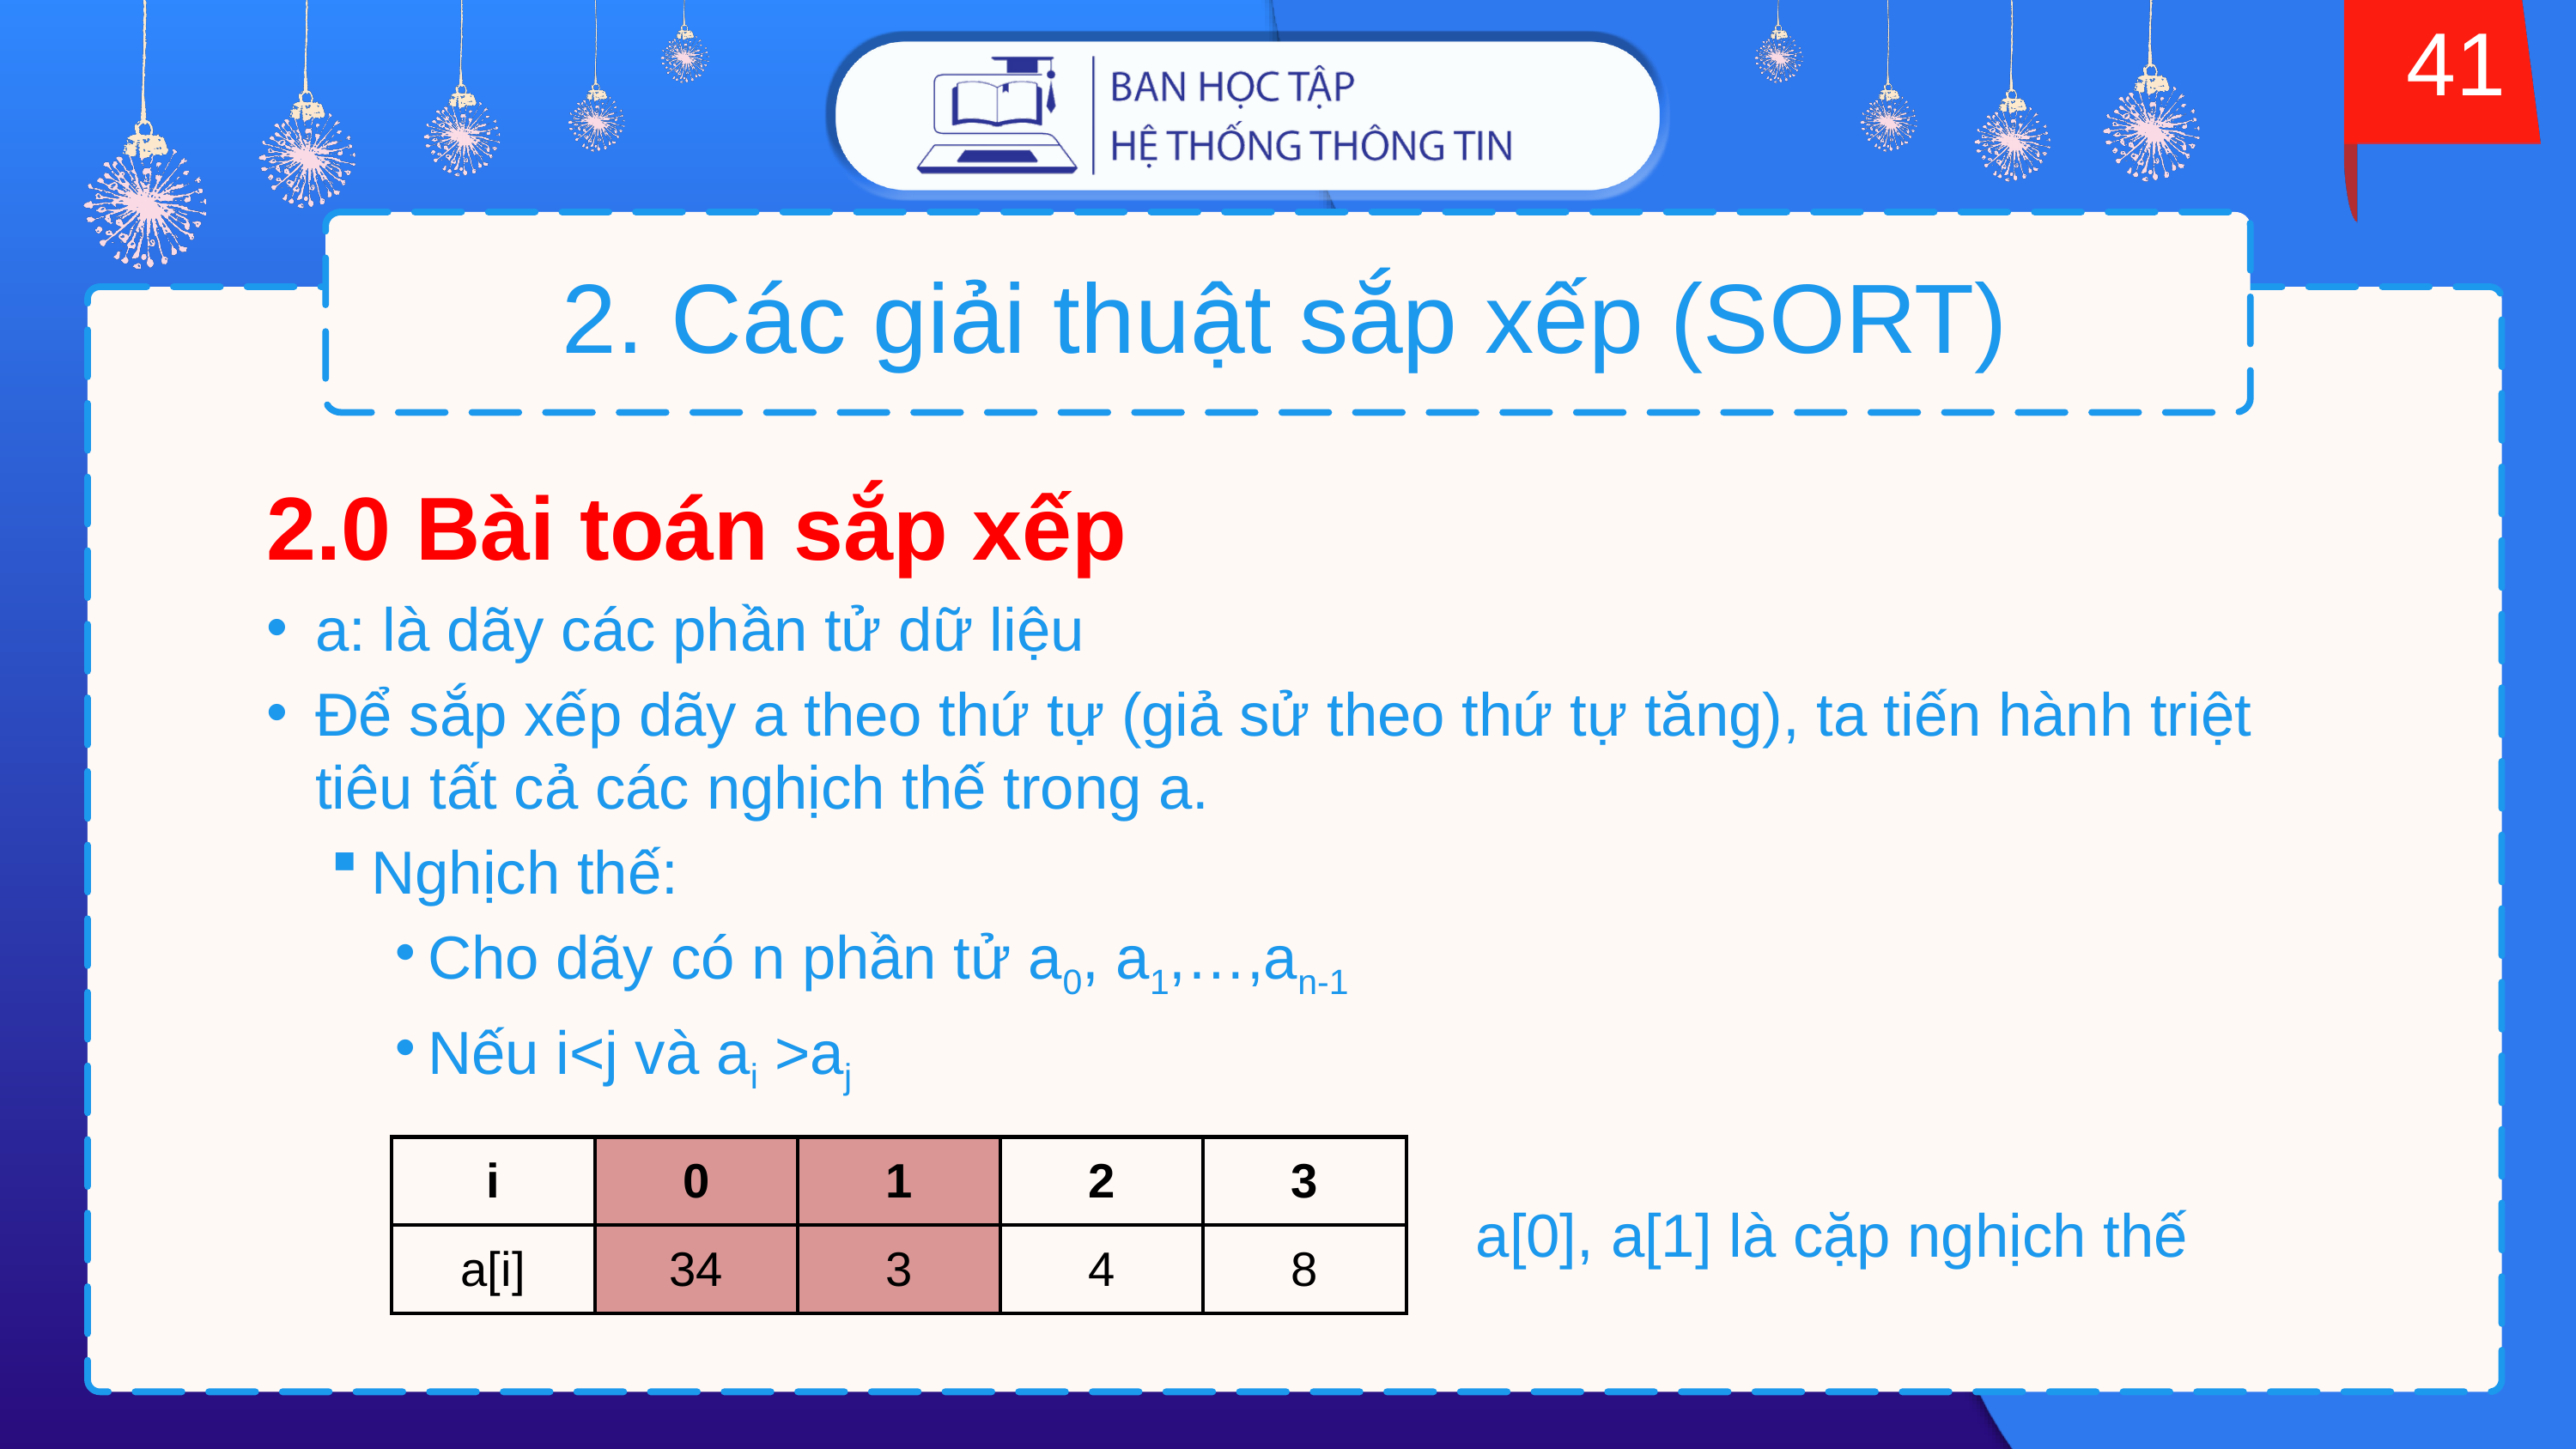

41

# 2. Các giải thuật sắp xếp (SORT)

2.0 Bài toán sắp xếp
a: là dãy các phần tử dữ liệu
Để sắp xếp dãy a theo thứ tự (giả sử theo thứ tự tăng), ta tiến hành triệt tiêu tất cả các nghịch thế trong a.
Nghịch thế:
Cho dãy có n phần tử a0, a1,…,an-1
Nếu i<j và ai >aj
									  a[0], a[1] là cặp nghịch thế

| i | 0 | 1 | 2 | 3 |
| --- | --- | --- | --- | --- |
| a[i] | 34 | 3 | 4 | 8 |